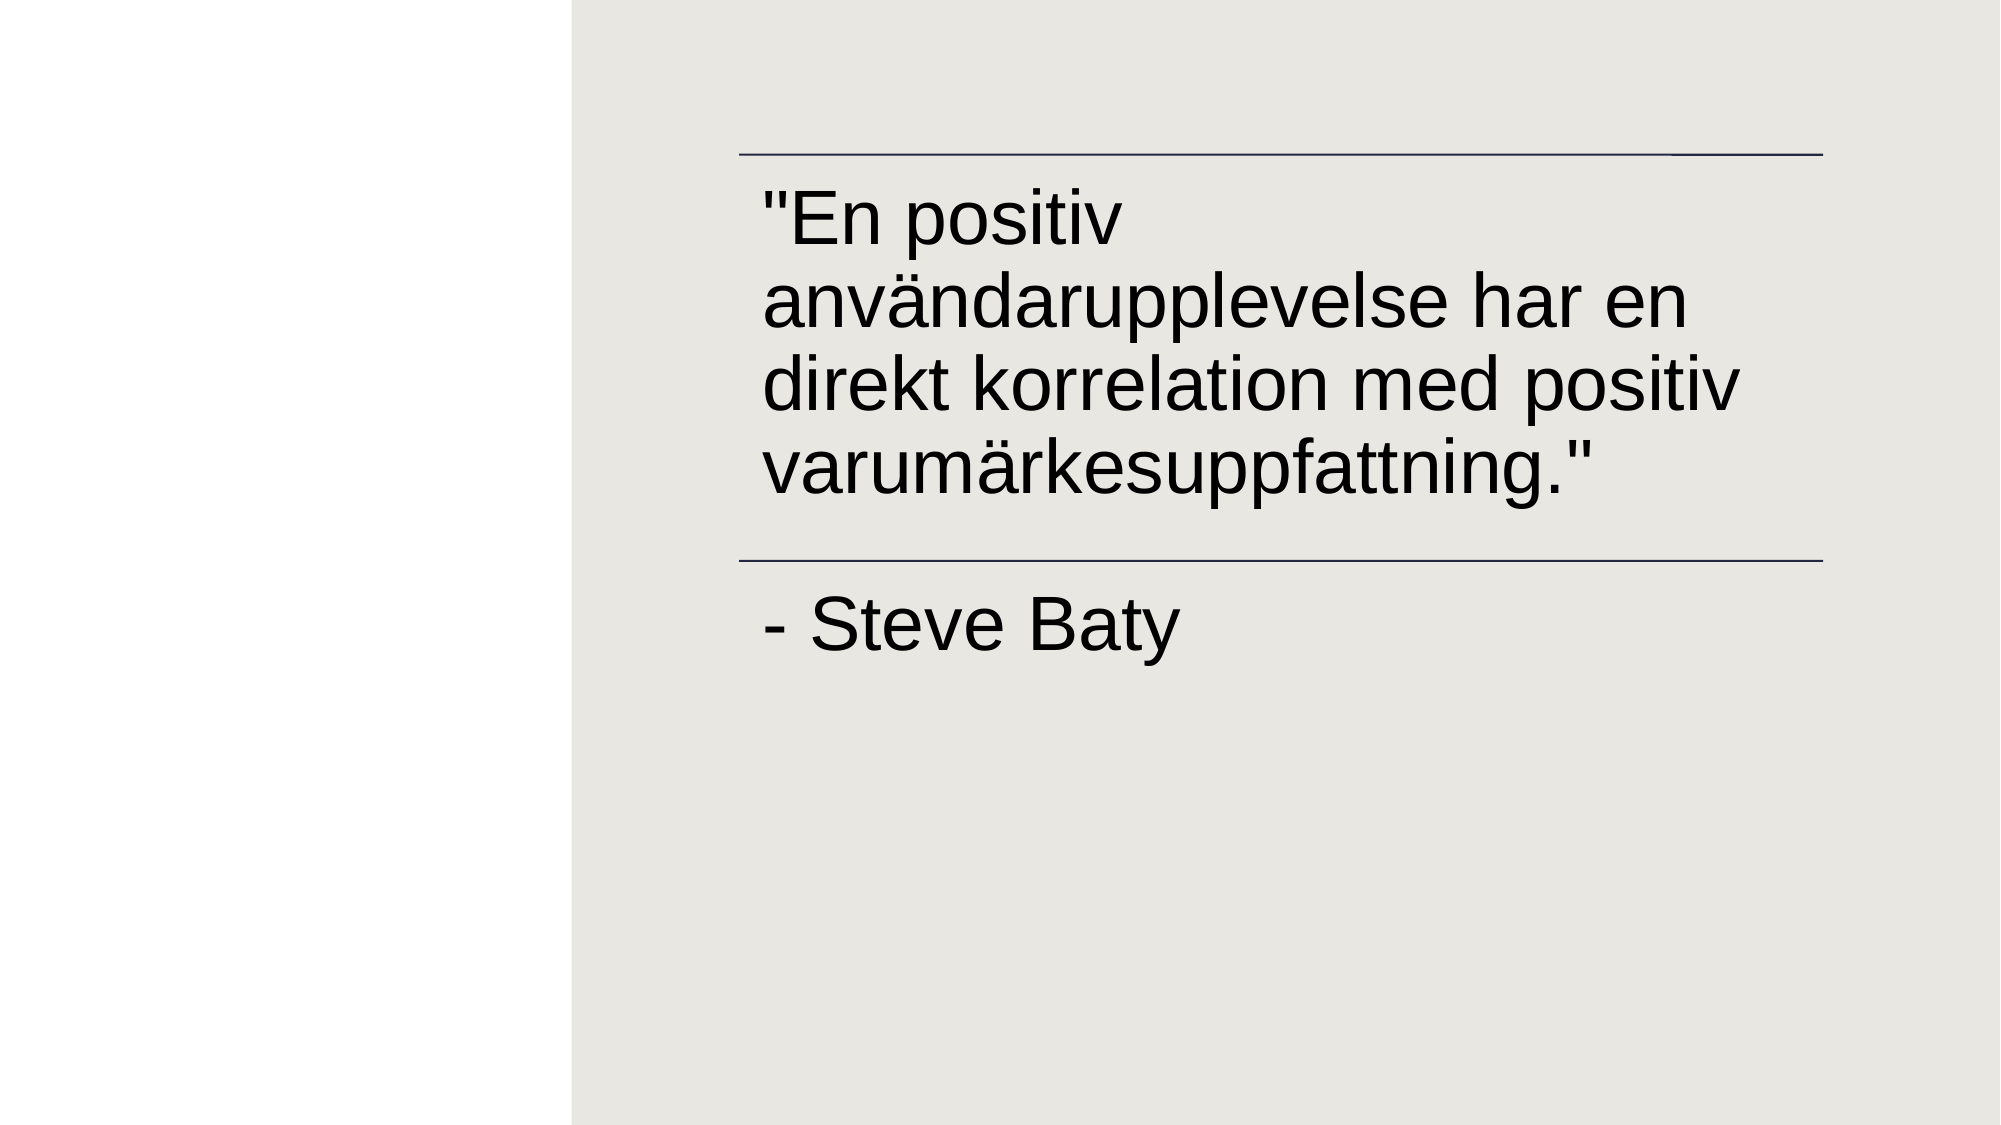

"En positiv användarupplevelse har en direkt korrelation med positiv varumärkesuppfattning."
- Steve Baty